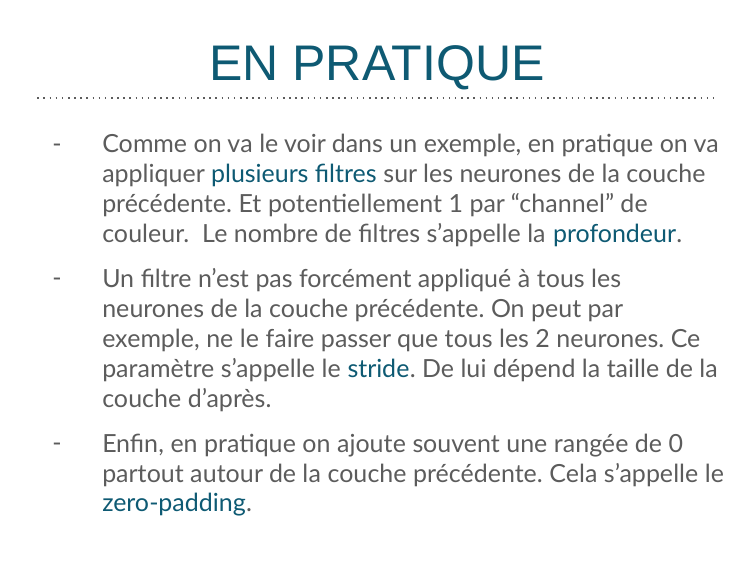

# EN PRATIQUE
Comme on va le voir dans un exemple, en pratique on va appliquer plusieurs filtres sur les neurones de la couche précédente. Et potentiellement 1 par “channel” de couleur.  Le nombre de filtres s’appelle la profondeur.
Un filtre n’est pas forcément appliqué à tous les neurones de la couche précédente. On peut par exemple, ne le faire passer que tous les 2 neurones. Ce paramètre s’appelle le stride. De lui dépend la taille de la couche d’après.
Enfin, en pratique on ajoute souvent une rangée de 0 partout autour de la couche précédente. Cela s’appelle le zero-padding.